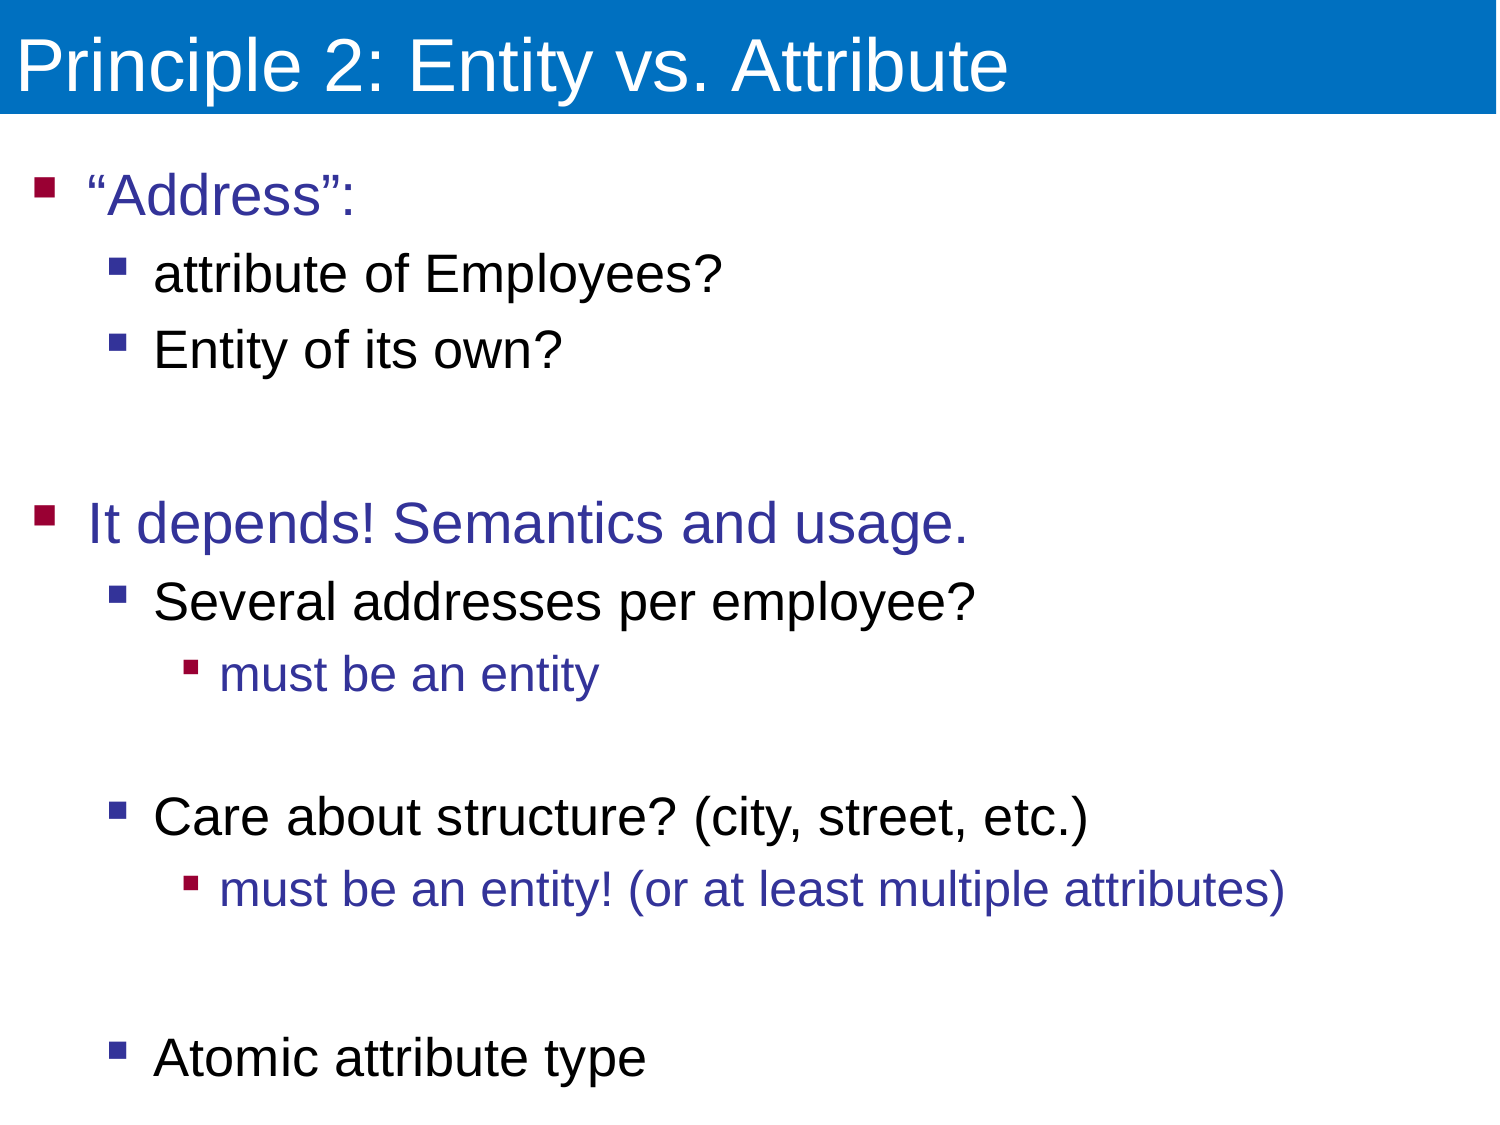

# Principle 2: Entity vs. Attribute
“Address”:
attribute of Employees?
Entity of its own?

It depends! Semantics and usage.
Several addresses per employee?
must be an entity

Care about structure? (city, street, etc.)
must be an entity! (or at least multiple attributes)

Atomic attribute type